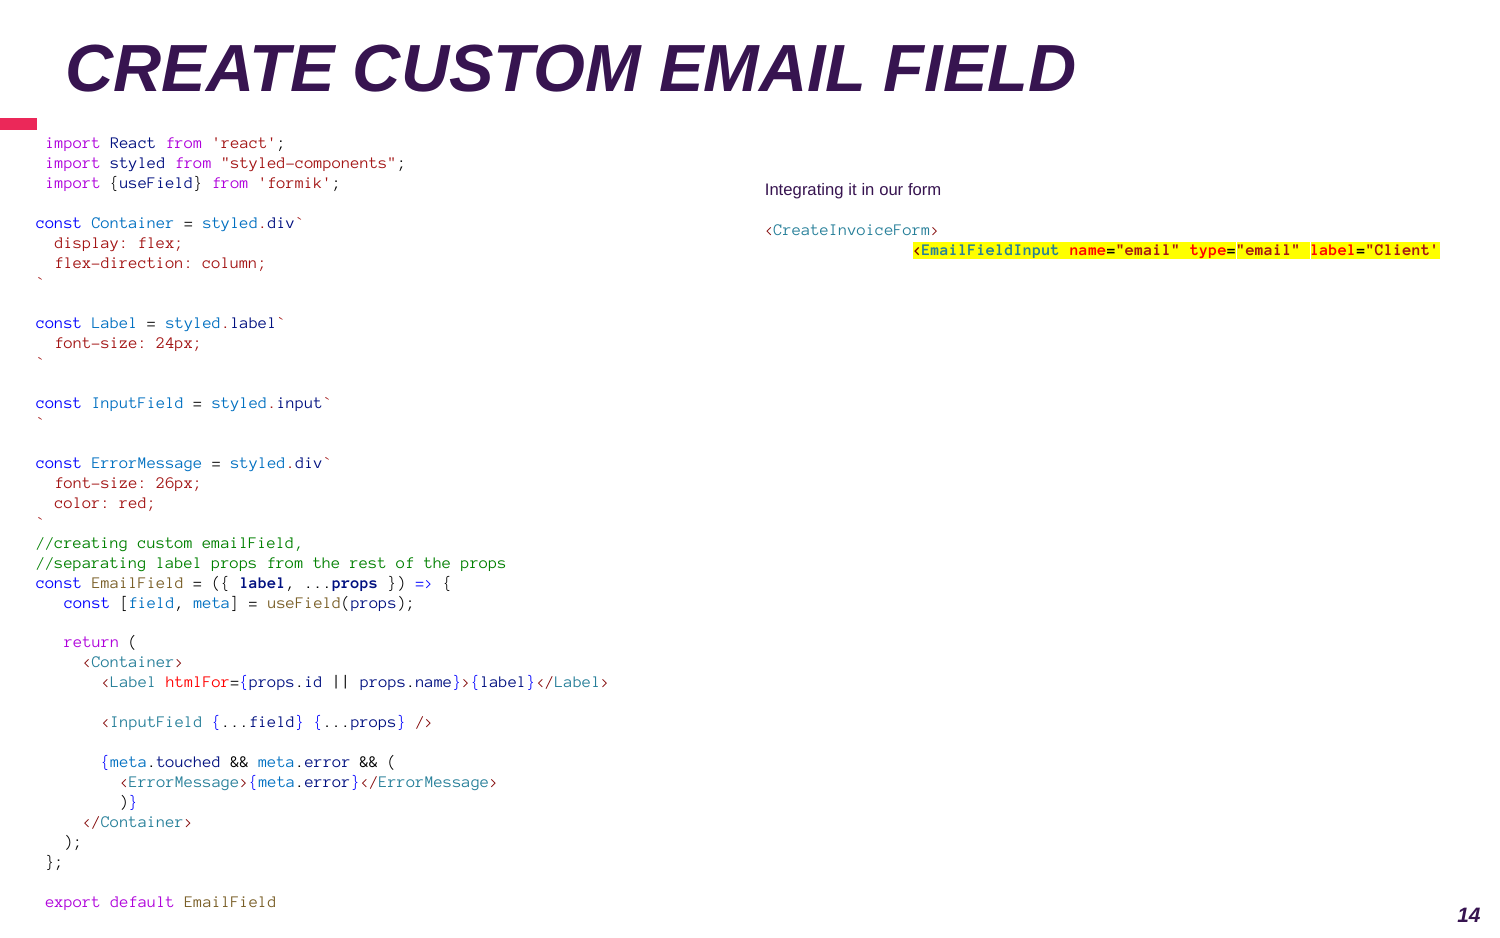

# Create custom email field
 import React from 'react';
 import styled from "styled-components";
 import {useField} from 'formik';

const Container = styled.div`
  display: flex;
  flex-direction: column;
`
const Label = styled.label`
  font-size: 24px;
`
const InputField = styled.input`
`
const ErrorMessage = styled.div`
  font-size: 26px;
  color: red;
`
//creating custom emailField,
//separating label props from the rest of the props
const EmailField = ({ label, ...props }) => {
   const [field, meta] = useField(props);
   return (
     <Container>
       <Label htmlFor={props.id || props.name}>{label}</Label>
       <InputField {...field} {...props} />
       {meta.touched && meta.error && (
         <ErrorMessage>{meta.error}</ErrorMessage>
         )}
     </Container>
   );
 };
 export default EmailField

Integrating it in our form

<CreateInvoiceForm>
                <EmailFieldInput name="email" type="email" label="Client'

14